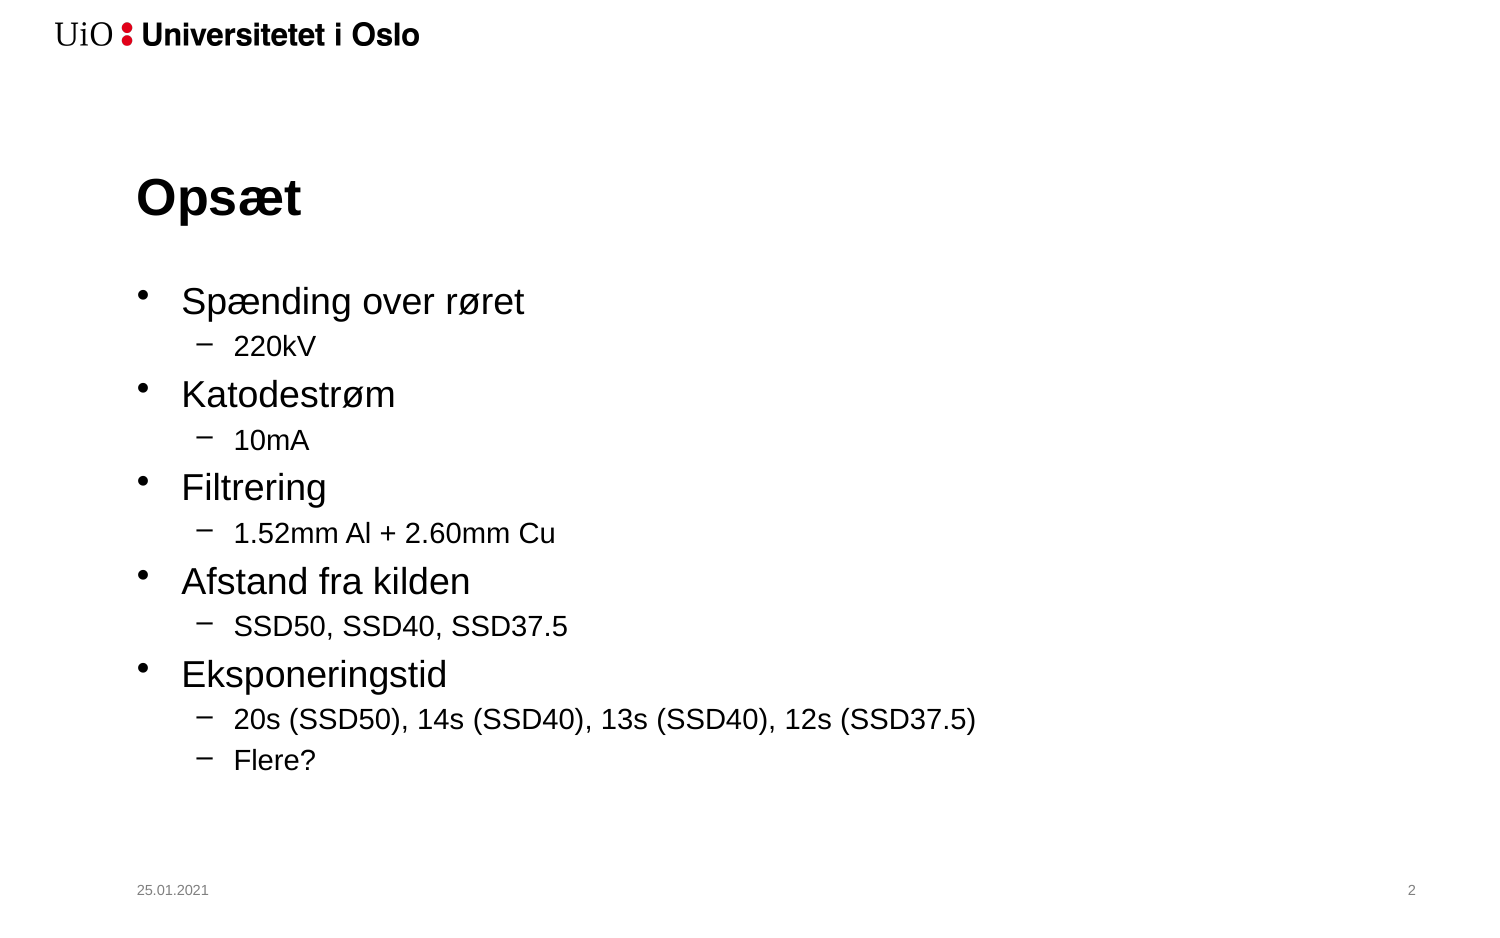

# Opsæt
Spænding over røret
220kV
Katodestrøm
10mA
Filtrering
1.52mm Al + 2.60mm Cu
Afstand fra kilden
SSD50, SSD40, SSD37.5
Eksponeringstid
20s (SSD50), 14s (SSD40), 13s (SSD40), 12s (SSD37.5)
Flere?
25.01.2021
2